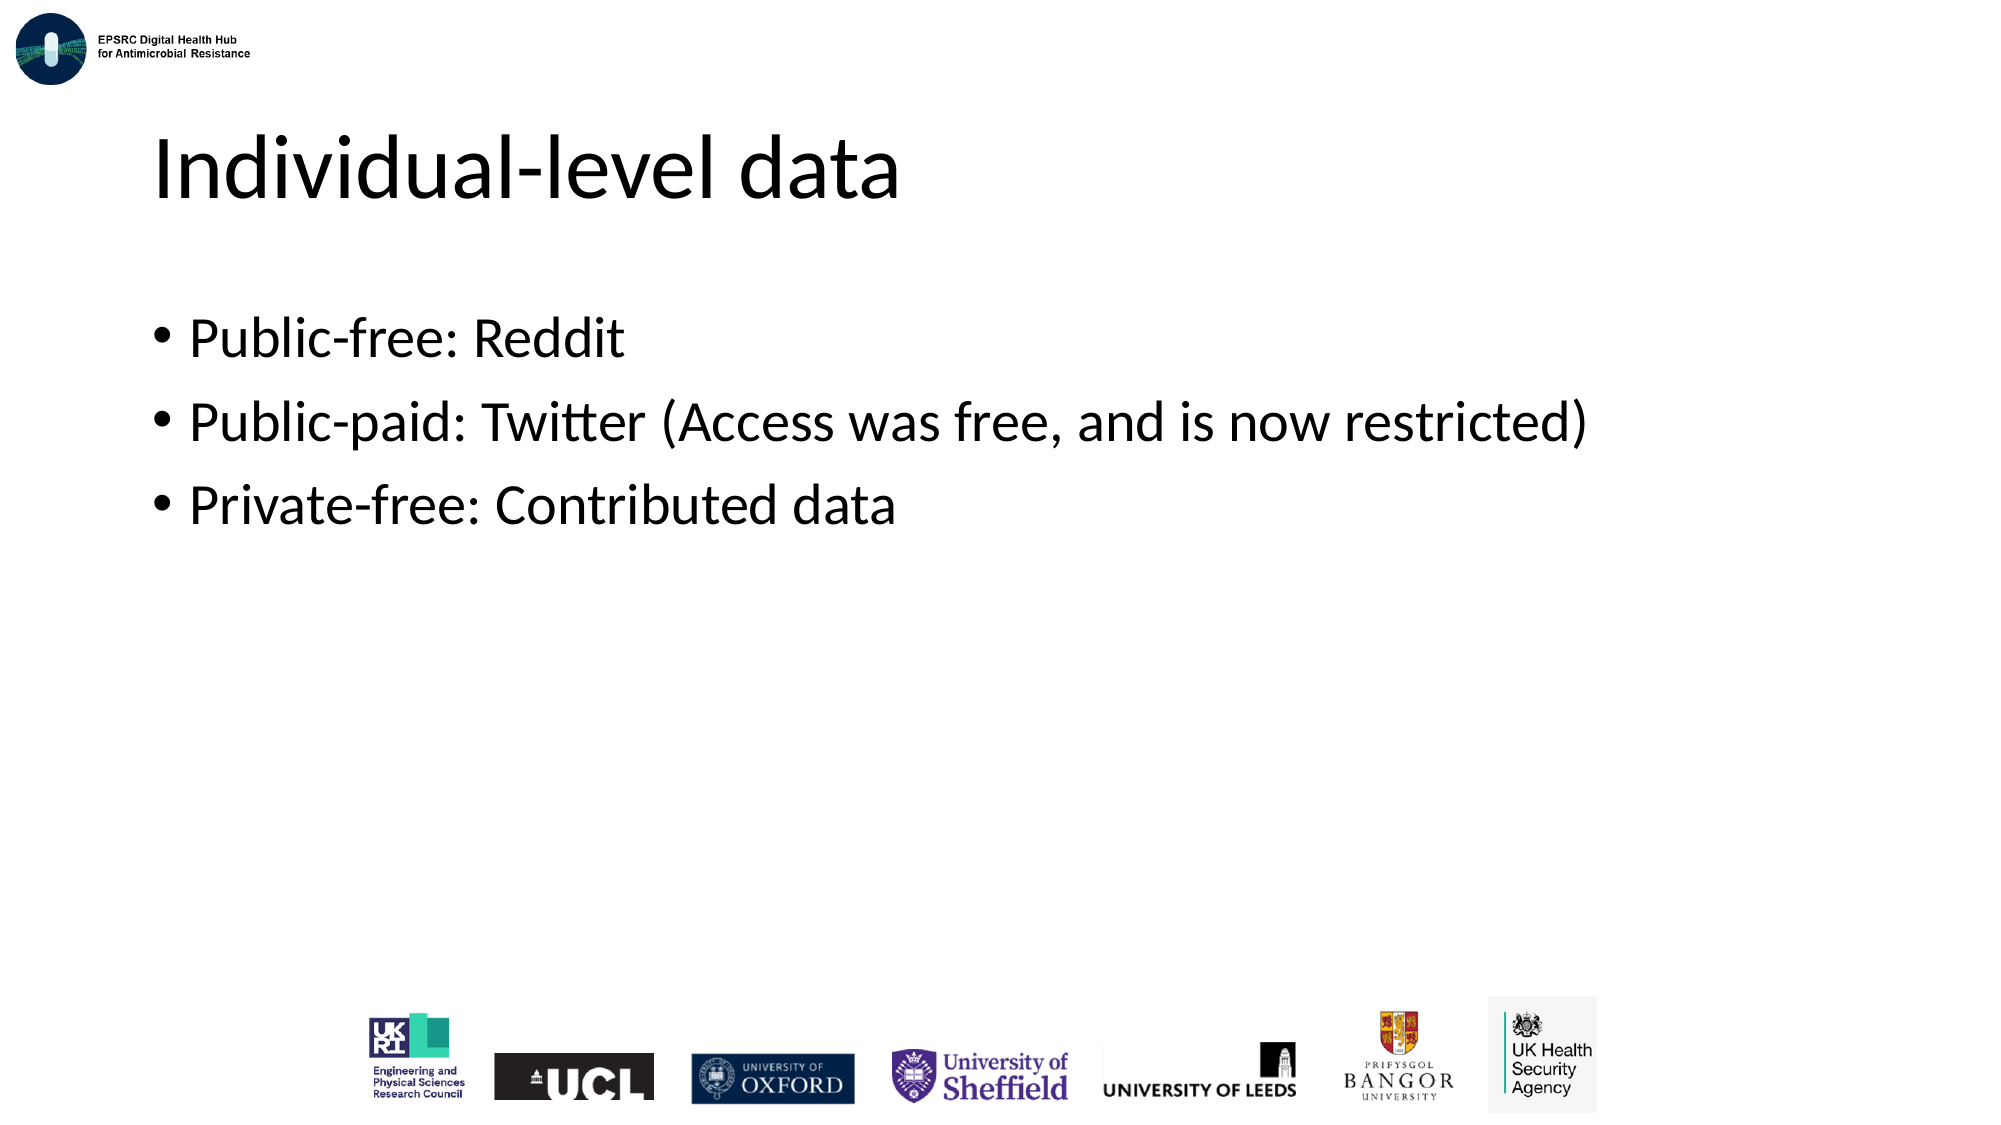

# Individual-level data
Public-free: Reddit
Public-paid: Twitter (Access was free, and is now restricted)
Private-free: Contributed data